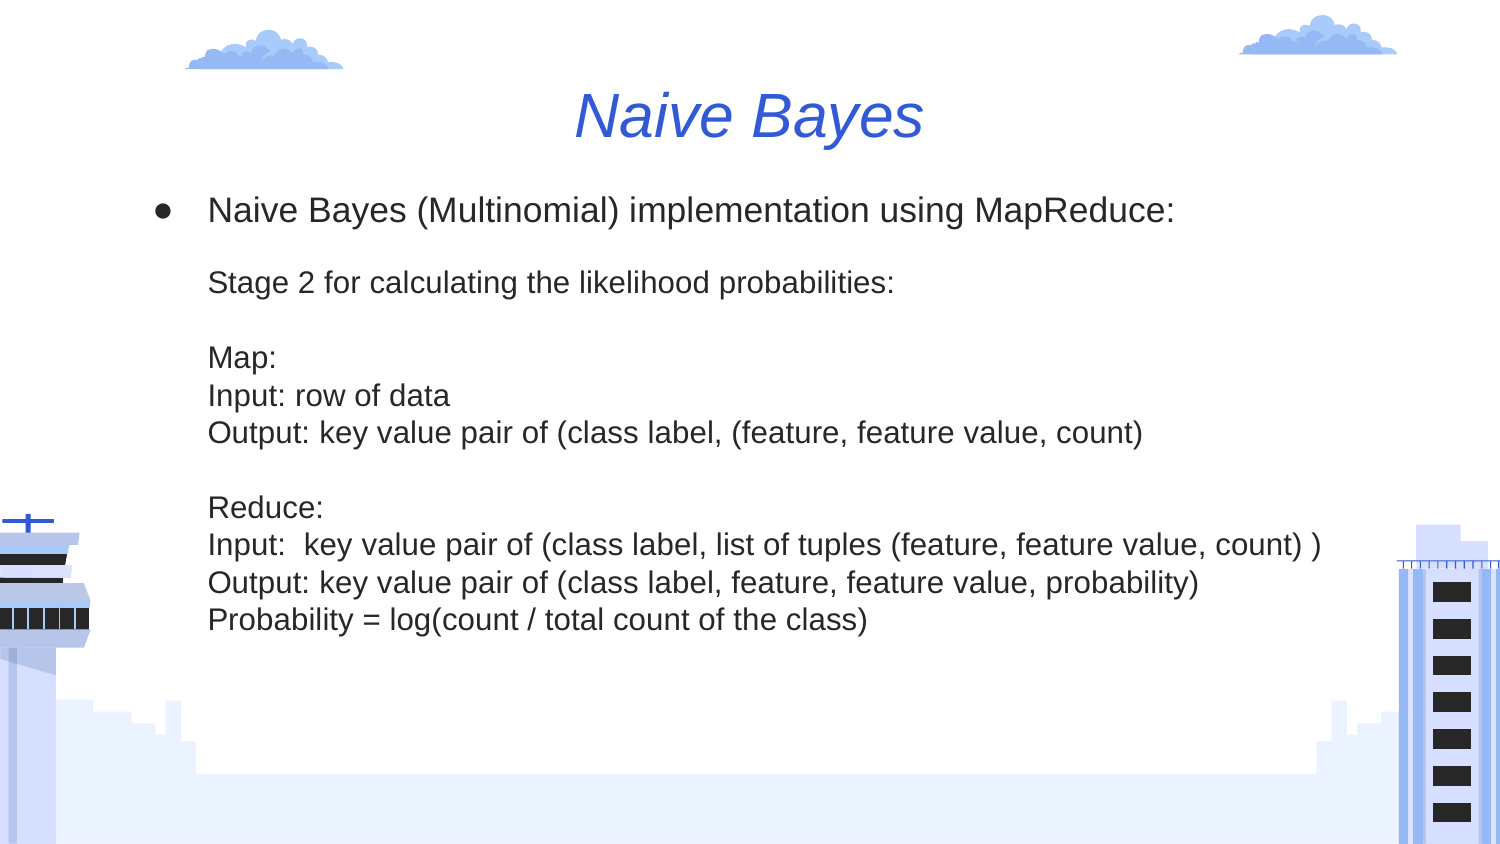

# Naive Bayes
Naive Bayes (Multinomial) implementation using MapReduce:

Stage 2 for calculating the likelihood probabilities:

Map:
Input: row of data
Output: key value pair of (class label, (feature, feature value, count)

Reduce:
Input:  key value pair of (class label, list of tuples (feature, feature value, count) )
Output: key value pair of (class label, feature, feature value, probability)
Probability = log(count / total count of the class)